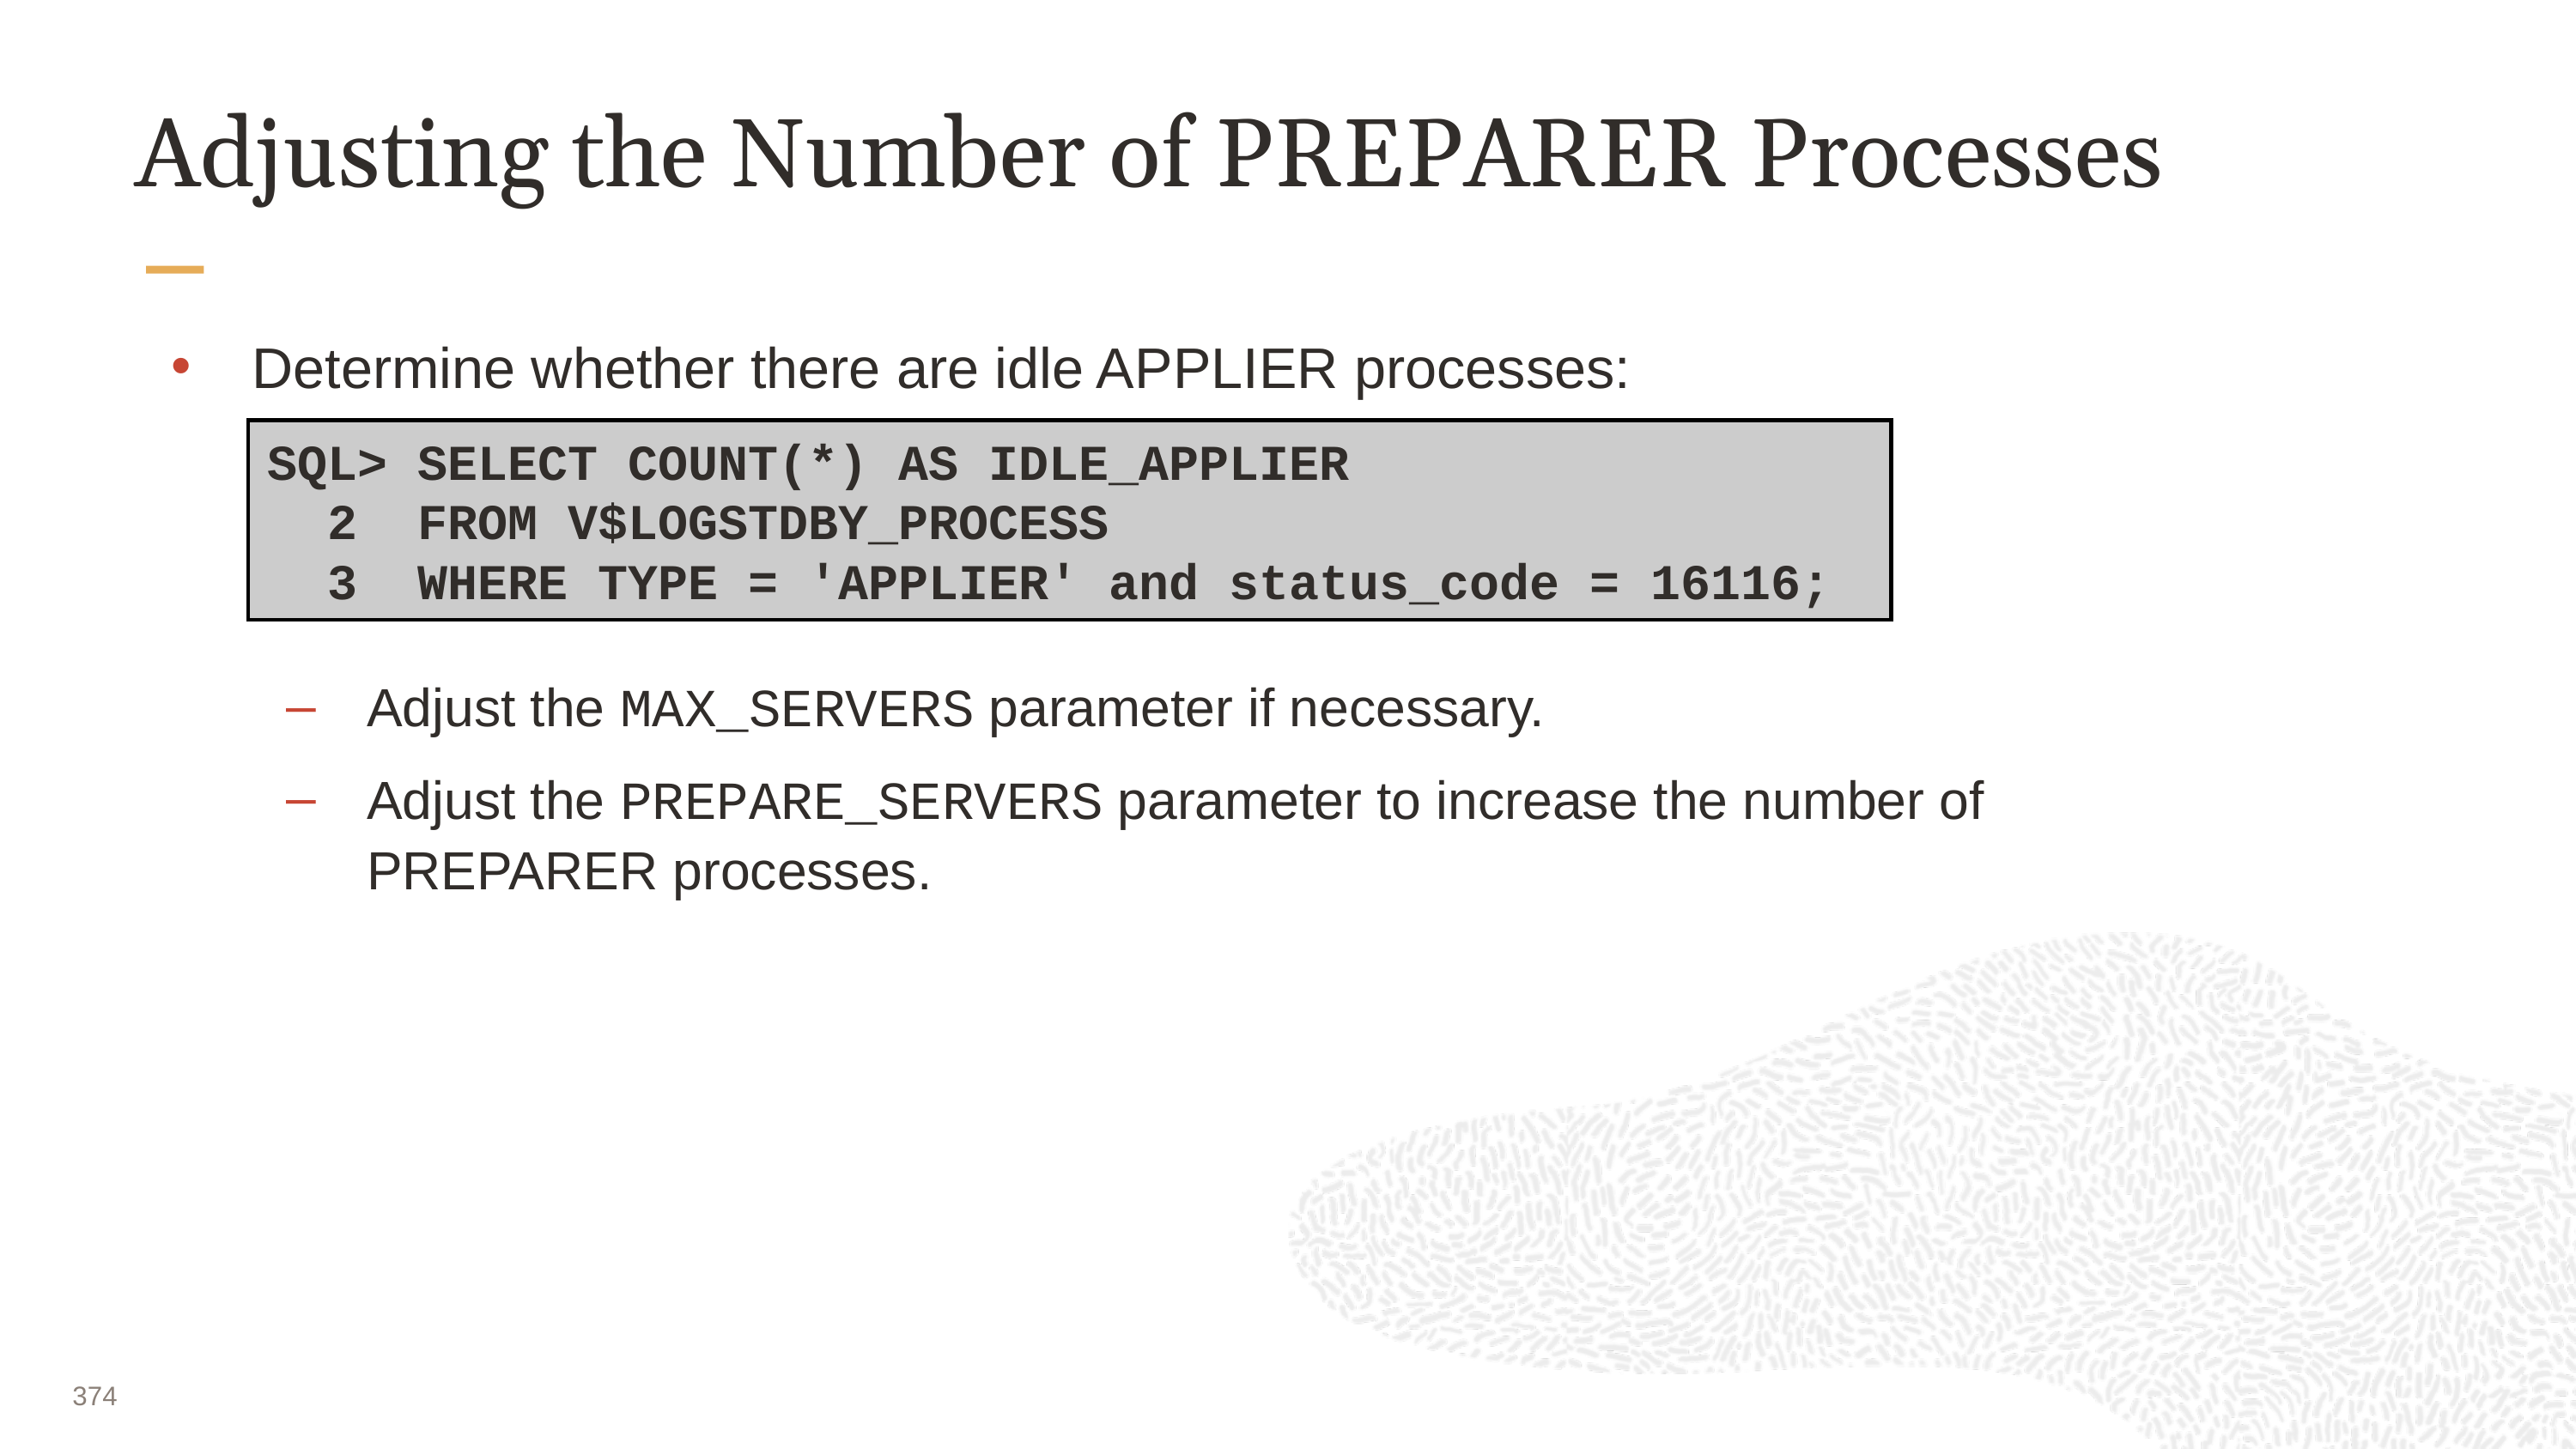

# Adjusting the Number of PREPARER Processes
Determine whether there are idle APPLIER processes:

Adjust the MAX_SERVERS parameter if necessary.
Adjust the PREPARE_SERVERS parameter to increase the number of PREPARER processes.
SQL> SELECT COUNT(*) AS IDLE_APPLIER
  2  FROM V$LOGSTDBY_PROCESS
  3  WHERE TYPE = 'APPLIER' and status_code = 16116;